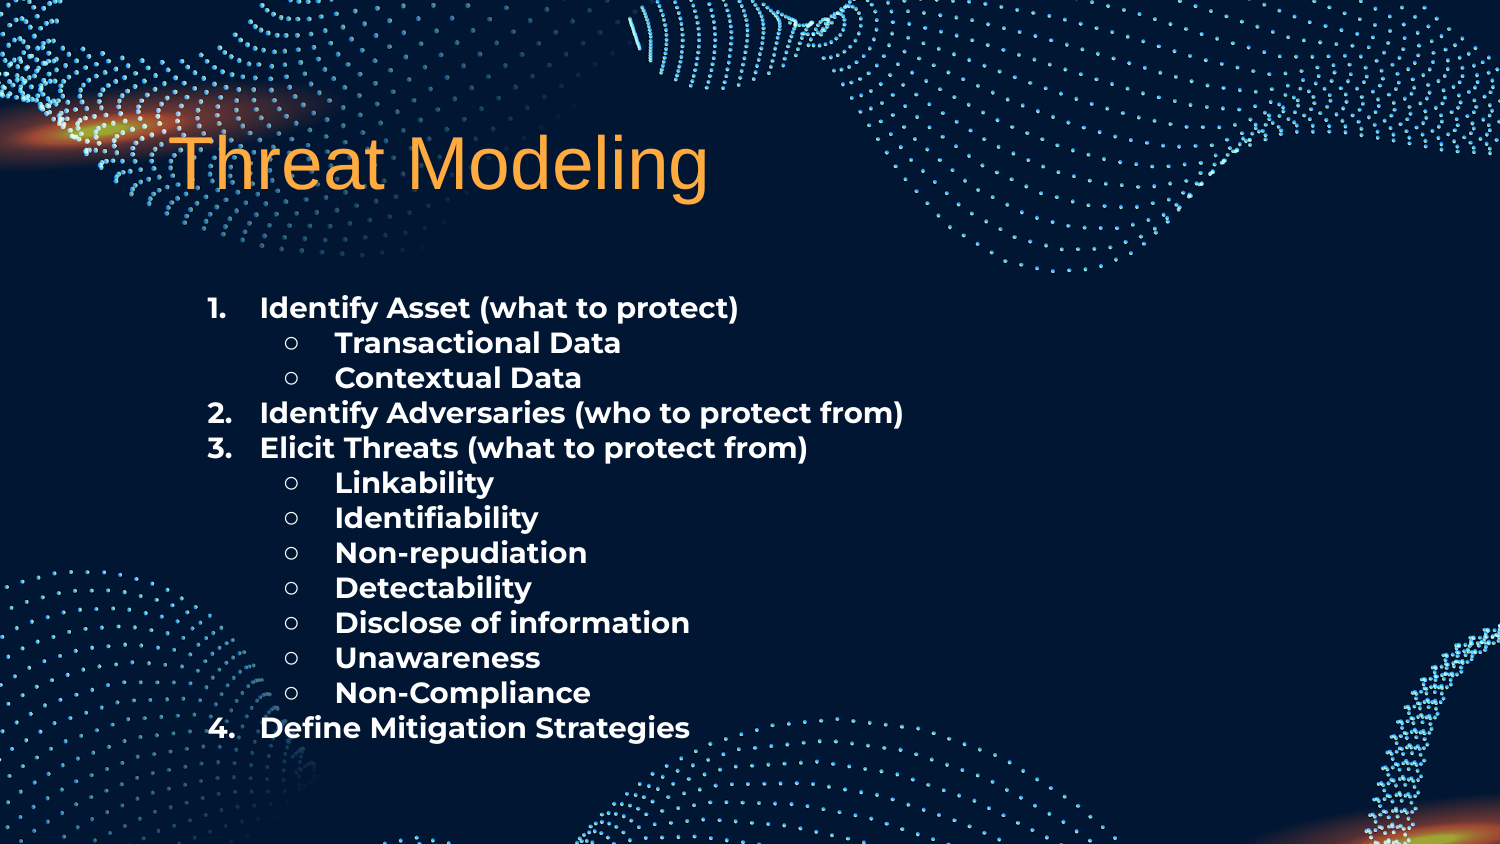

Threat Modeling
Identify Asset (what to protect)
Transactional Data
Contextual Data
Identify Adversaries (who to protect from)
Elicit Threats (what to protect from)
Linkability
Identifiability
Non-repudiation
Detectability
Disclose of information
Unawareness
Non-Compliance
Define Mitigation Strategies